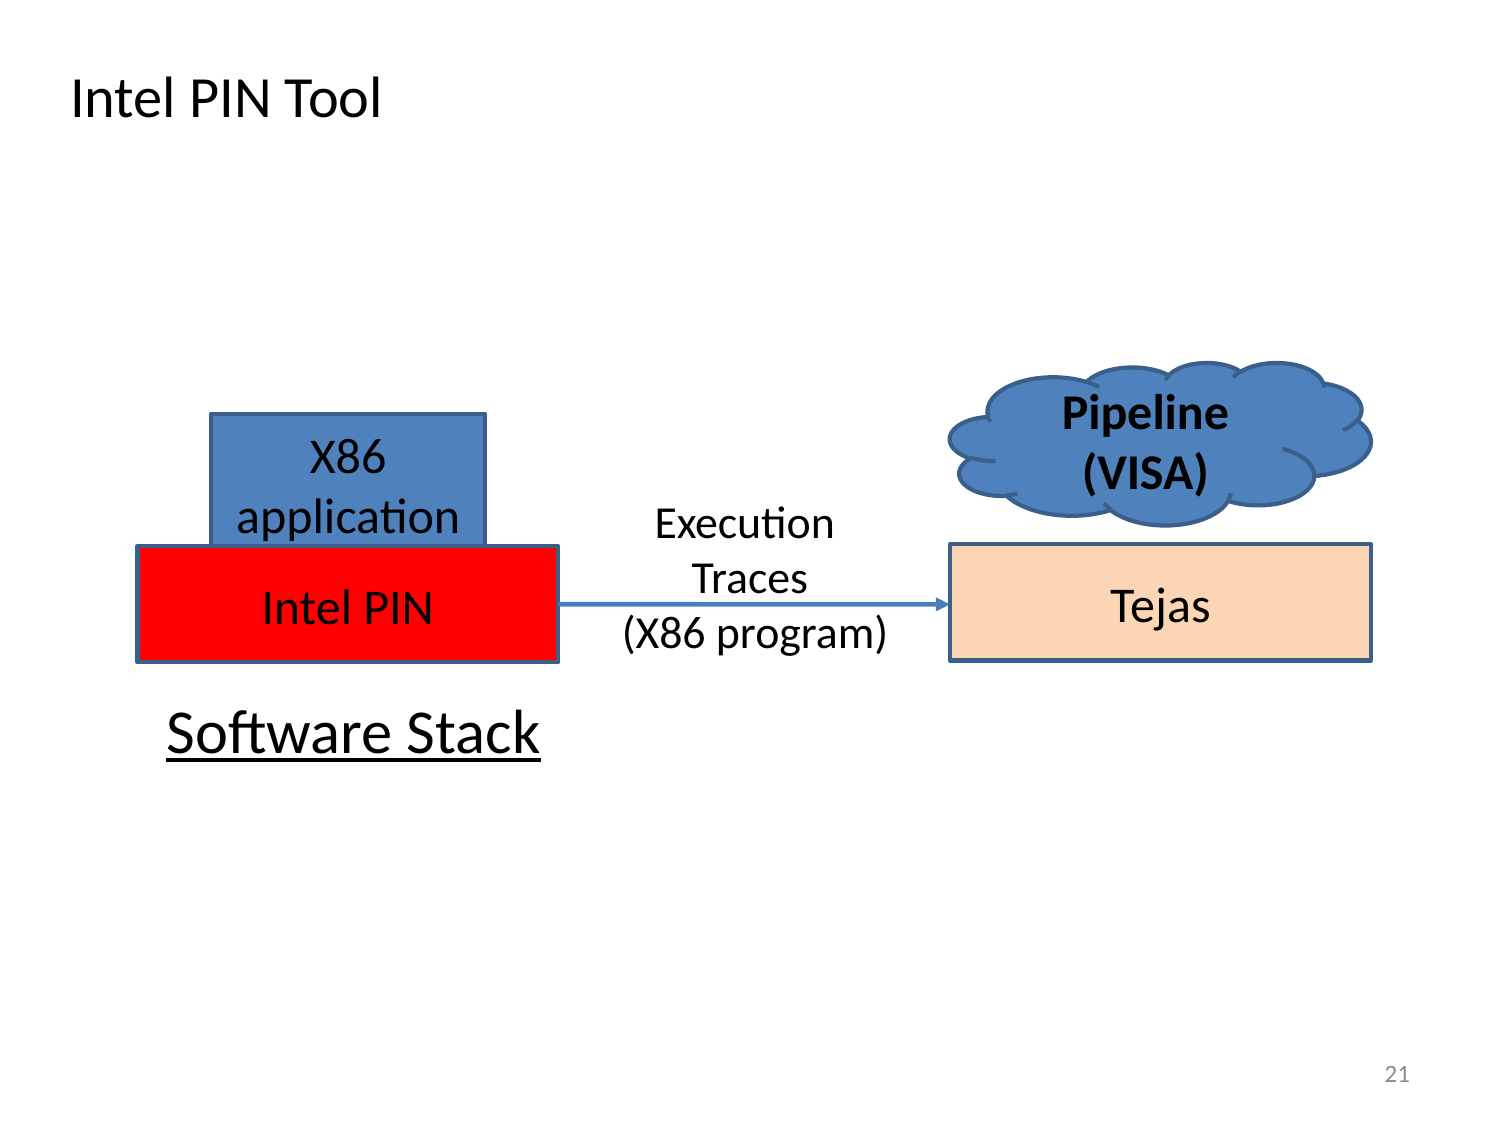

Intel PIN Tool
Pipeline (VISA)
X86 application
Execution
Traces
 (X86 program)
Tejas
Intel PIN
Software Stack
21